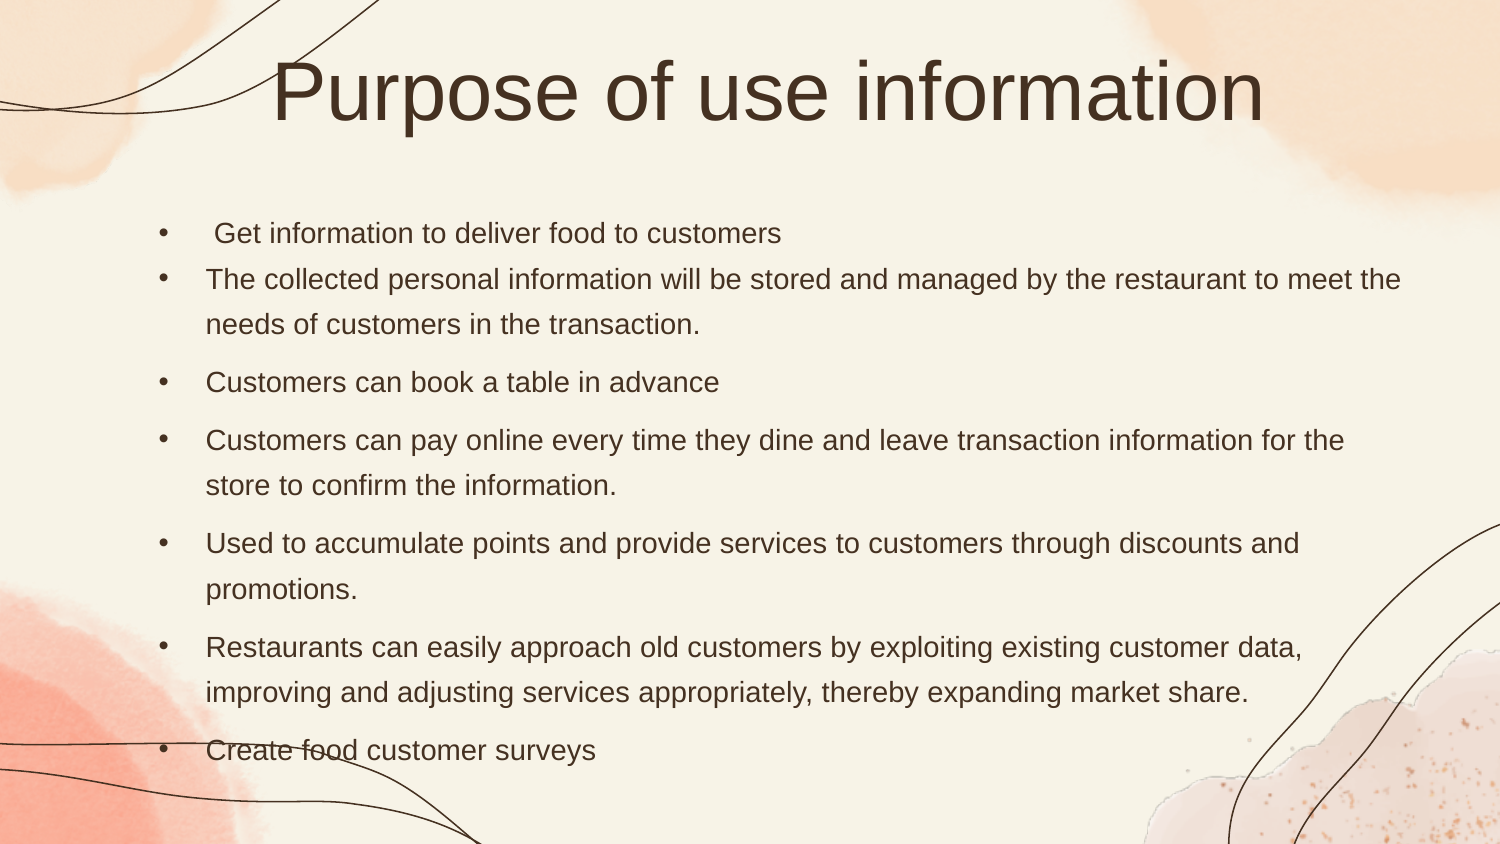

# Purpose of use information
 Get information to deliver food to customers
The collected personal information will be stored and managed by the restaurant to meet the needs of customers in the transaction.
Customers can book a table in advance
Customers can pay online every time they dine and leave transaction information for the store to confirm the information.
Used to accumulate points and provide services to customers through discounts and promotions.
Restaurants can easily approach old customers by exploiting existing customer data, improving and adjusting services appropriately, thereby expanding market share.
Create food customer surveys